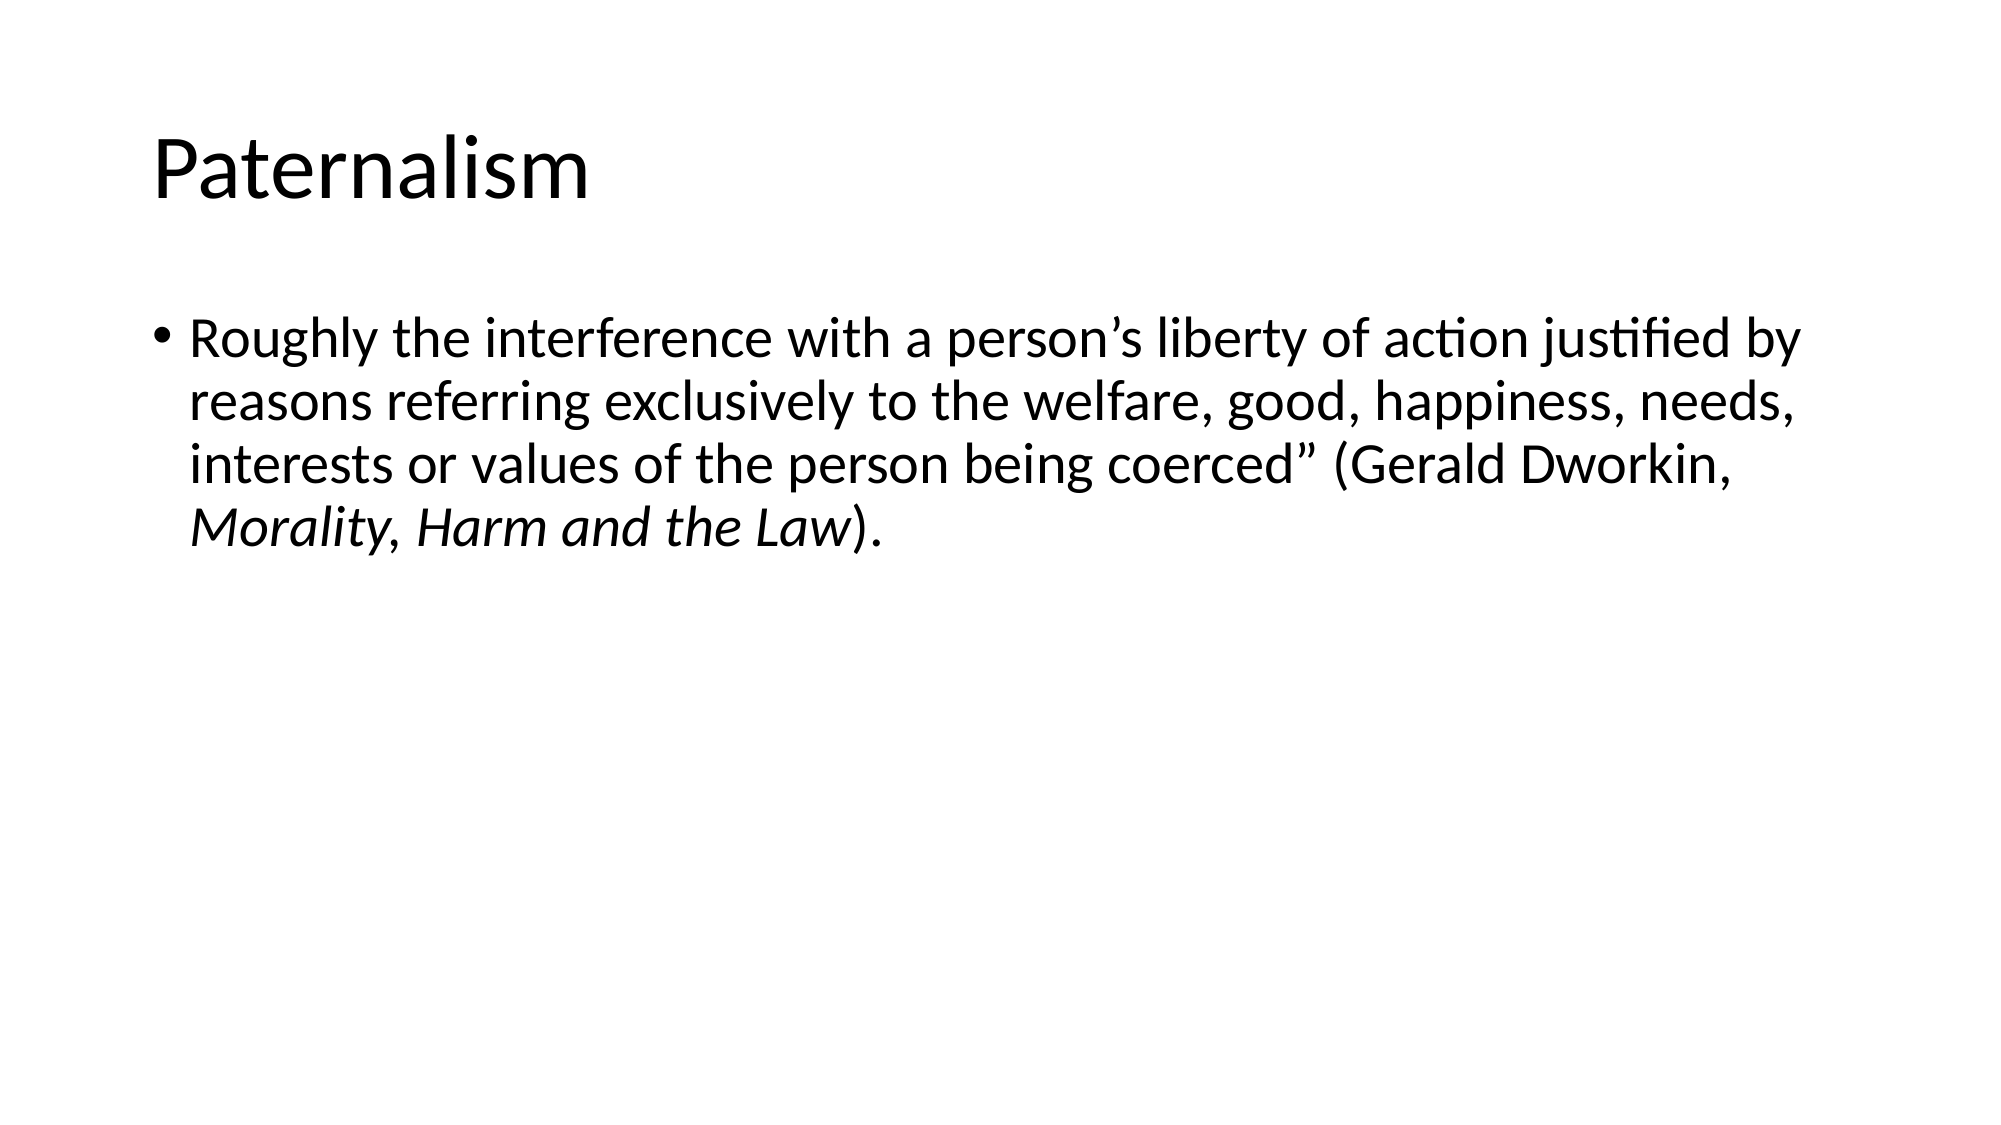

# Paternalism
Roughly the interference with a person’s liberty of action justified by reasons referring exclusively to the welfare, good, happiness, needs, interests or values of the person being coerced” (Gerald Dworkin, Morality, Harm and the Law).